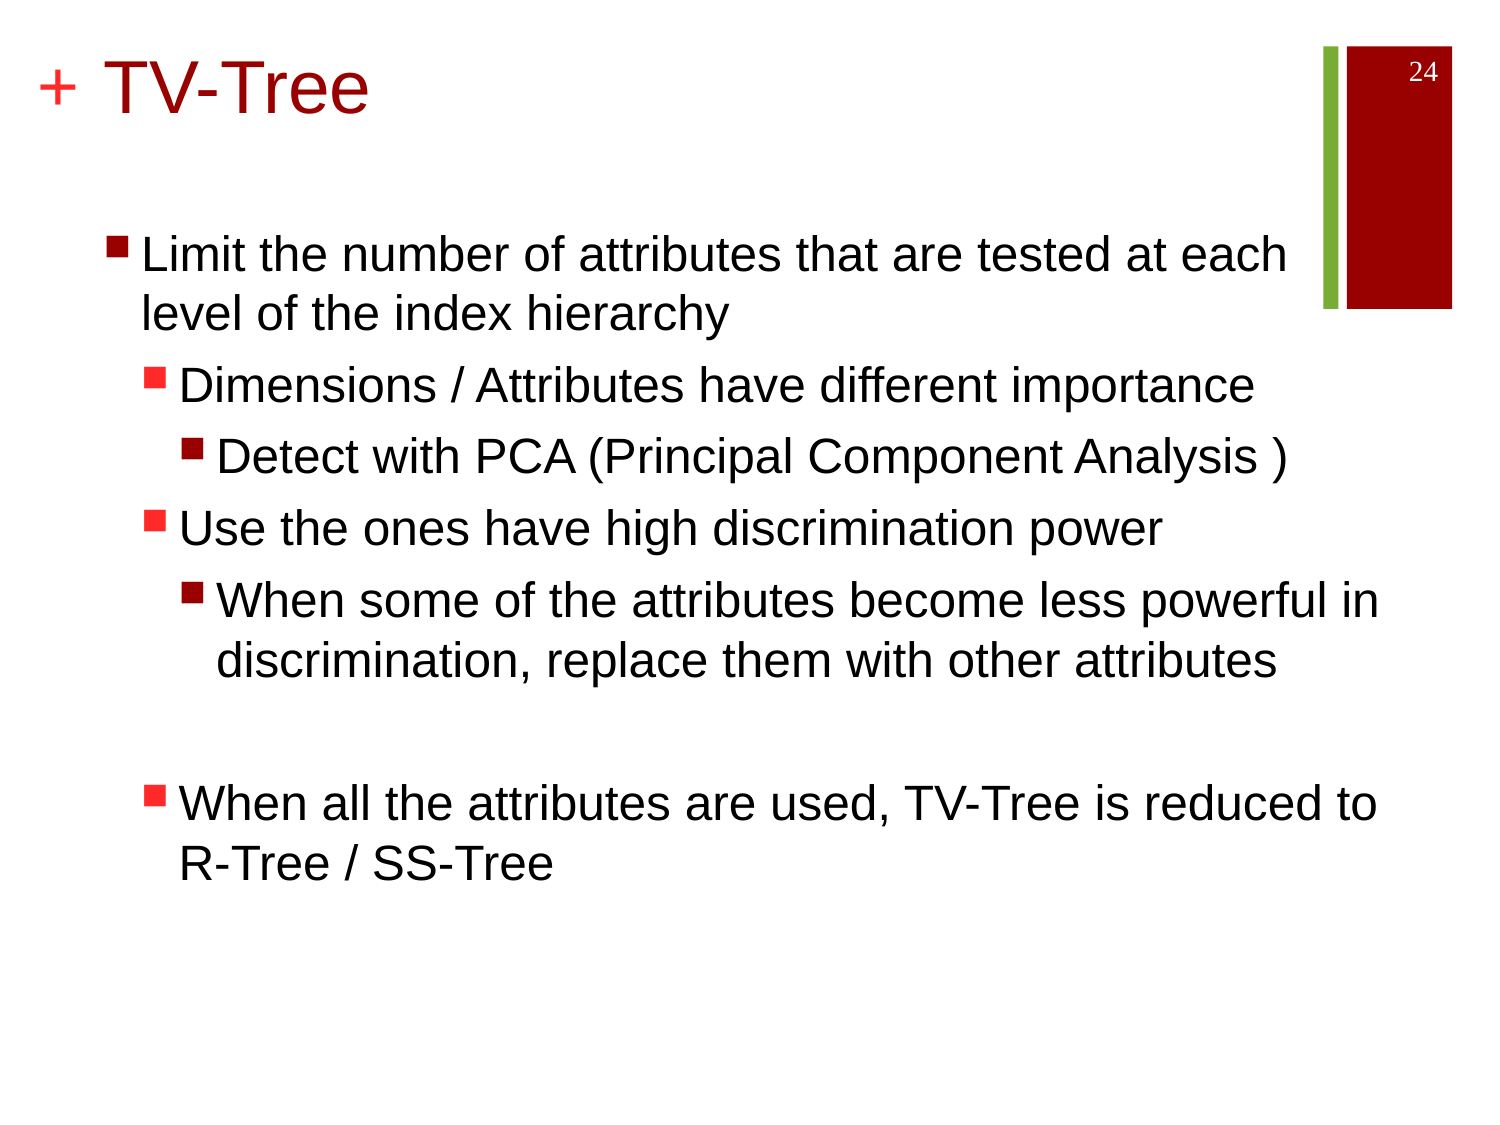

# TV-Tree
24
Limit the number of attributes that are tested at each level of the index hierarchy
Dimensions / Attributes have different importance
Detect with PCA (Principal Component Analysis )
Use the ones have high discrimination power
When some of the attributes become less powerful in discrimination, replace them with other attributes

When all the attributes are used, TV-Tree is reduced to R-Tree / SS-Tree